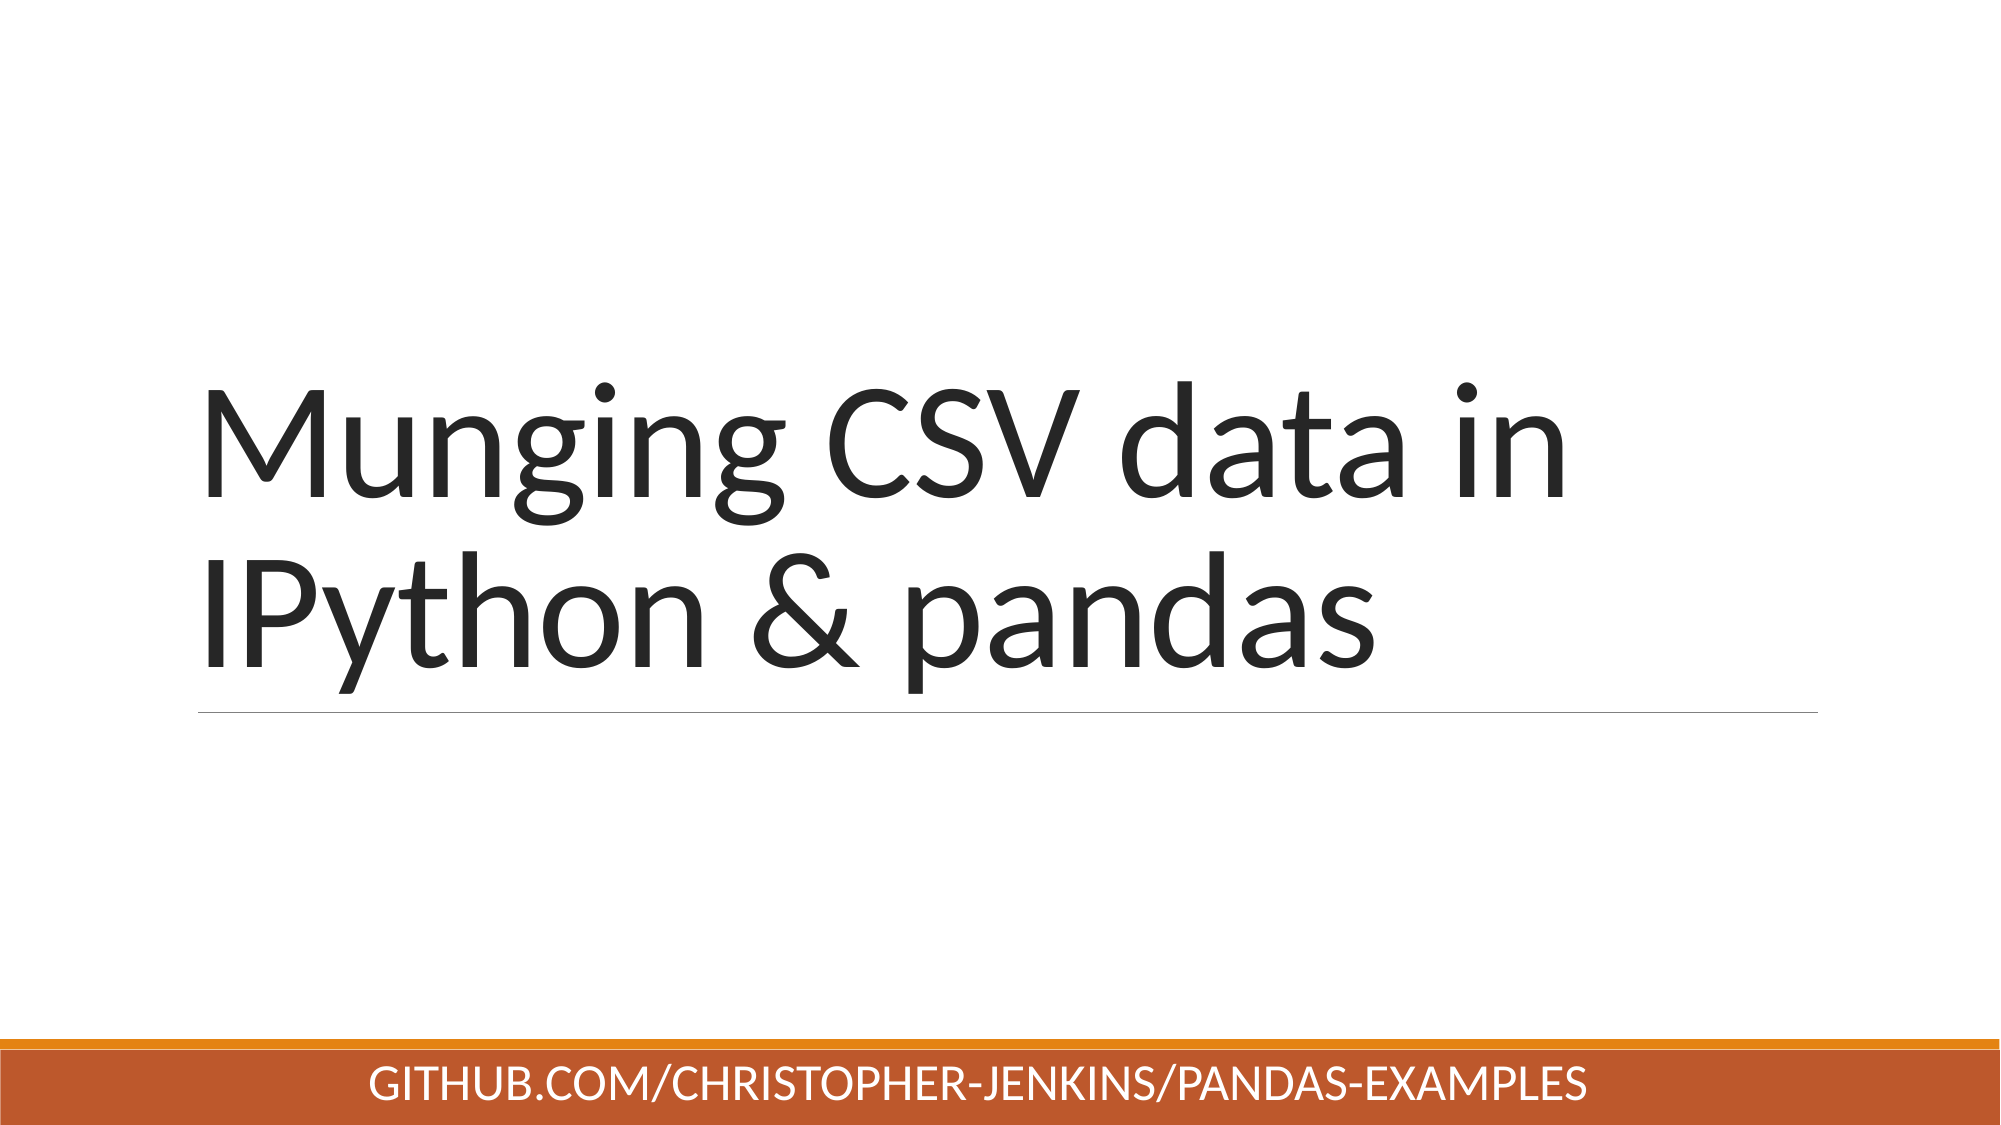

# Munging CSV data in IPython & pandas

github.com/christopher-jenkins/pandas-examples